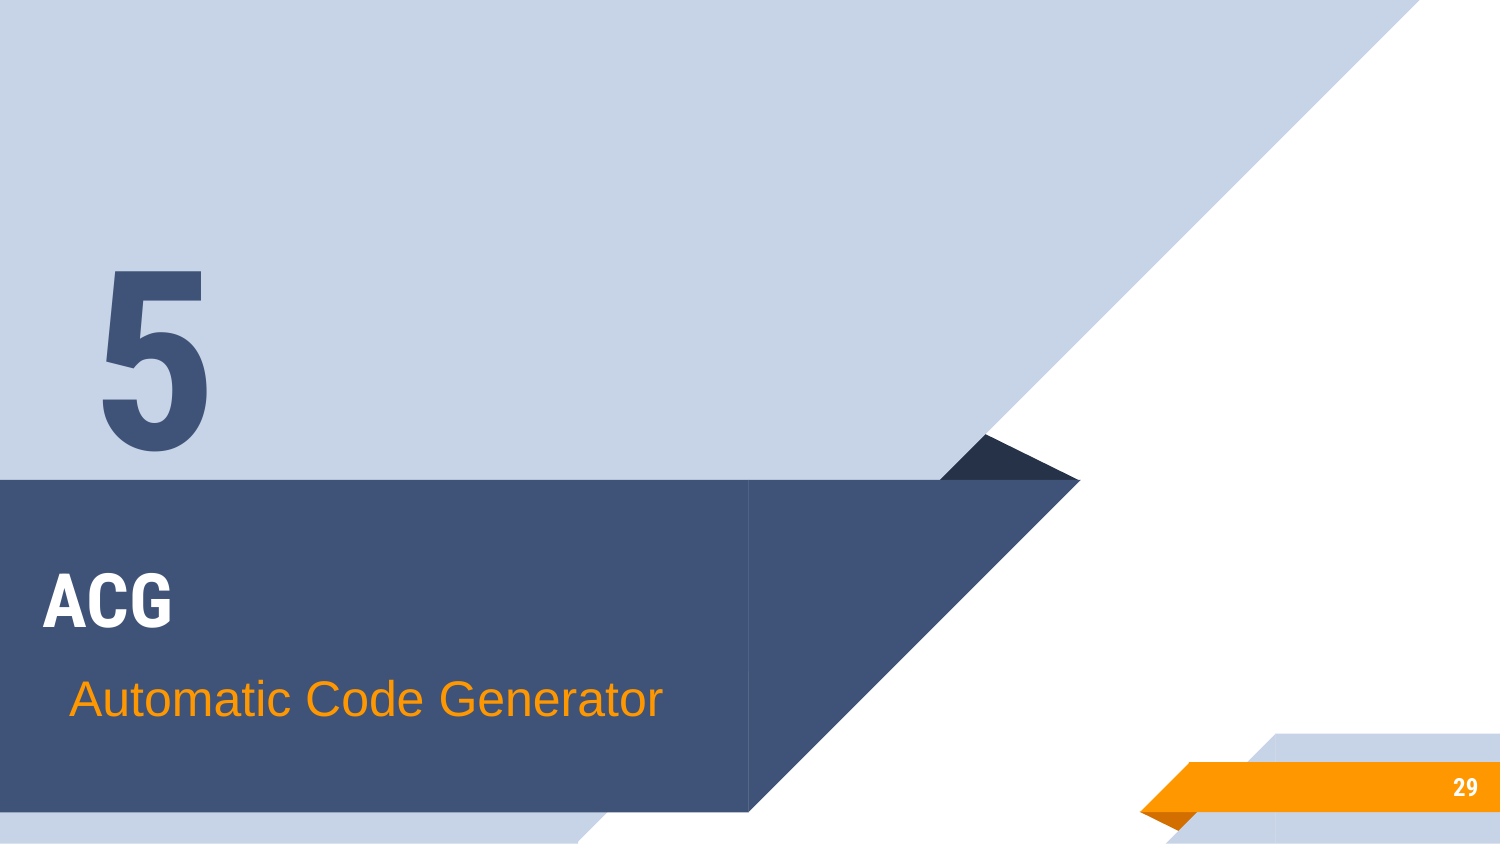

5
# ACG
Automatic Code Generator
29